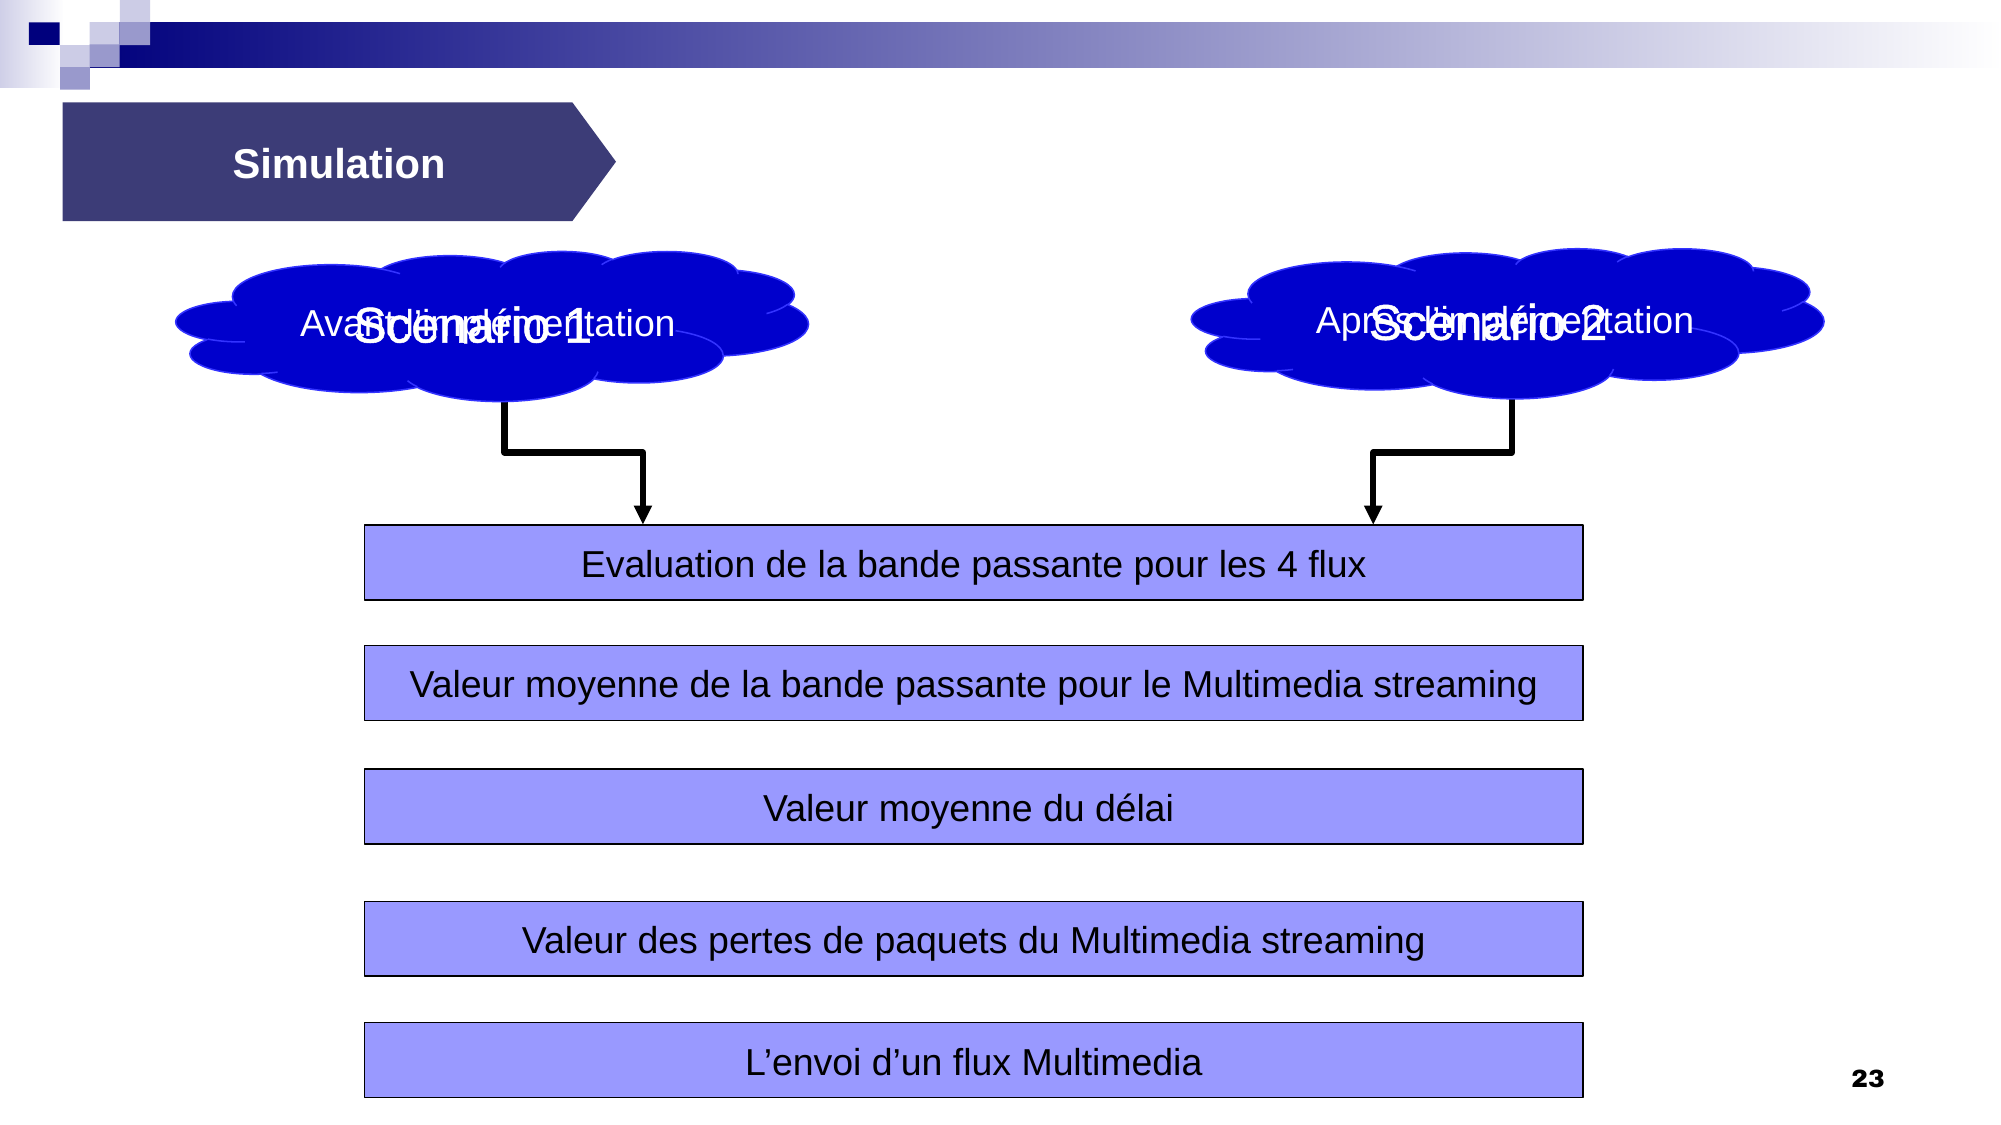

Simulation
Scenario 2
Scenario 1
Apres l’implémentation
Avant l’implémentation
Avant l’implémentation
Evaluation de la bande passante pour les 4 flux
Valeur moyenne de la bande passante pour le Multimedia streaming
Valeur moyenne du délai
Valeur des pertes de paquets du Multimedia streaming
L’envoi d’un flux Multimedia
23